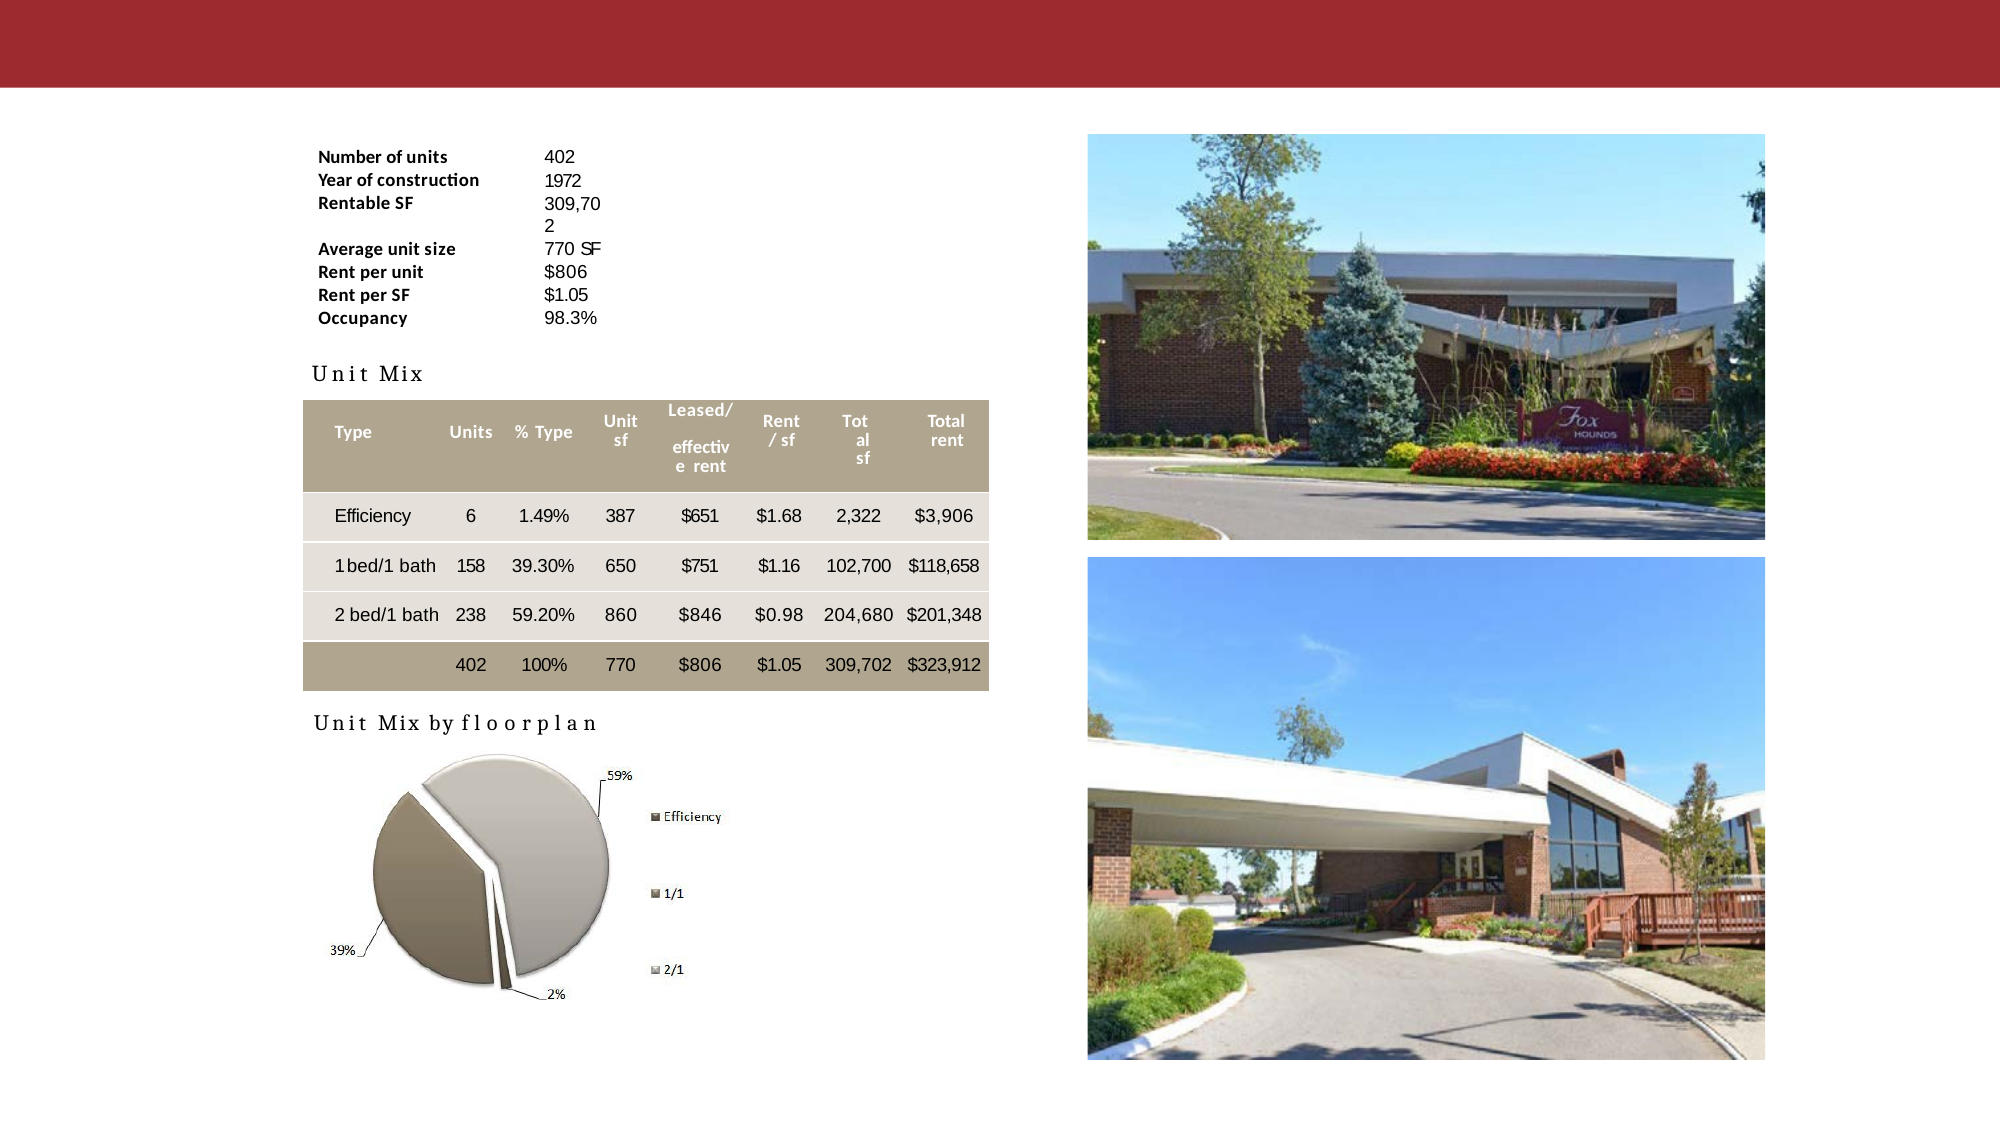

Property Overview

| Number of units | 402 |
| --- | --- |
| Year of construction | 1972 |
| Rentable SF | 309,702 |
| Average unit size | 770 SF |
| Rent per unit | $806 |
| Rent per SF | $1.05 |
| Occupancy Unit Mix | 98.3% |
| Type | Units | % Type | Unit sf | Leased/ effective rent | Rent / sf | Total sf | Total rent |
| --- | --- | --- | --- | --- | --- | --- | --- |
| Efficiency | 6 | 1.49% | 387 | $651 | $1.68 | 2,322 | $3,906 |
| 1 bed/1 bath | 158 | 39.30% | 650 | $751 | $1.16 | 102,700 | $118,658 |
| 2 bed/1 bath | 238 | 59.20% | 860 | $846 | $0.98 | 204,680 | $201,348 |
|  | 402 | 100% | 770 | $806 | $1.05 | 309,702 | $323,912 |

Unit Mix by floorplan